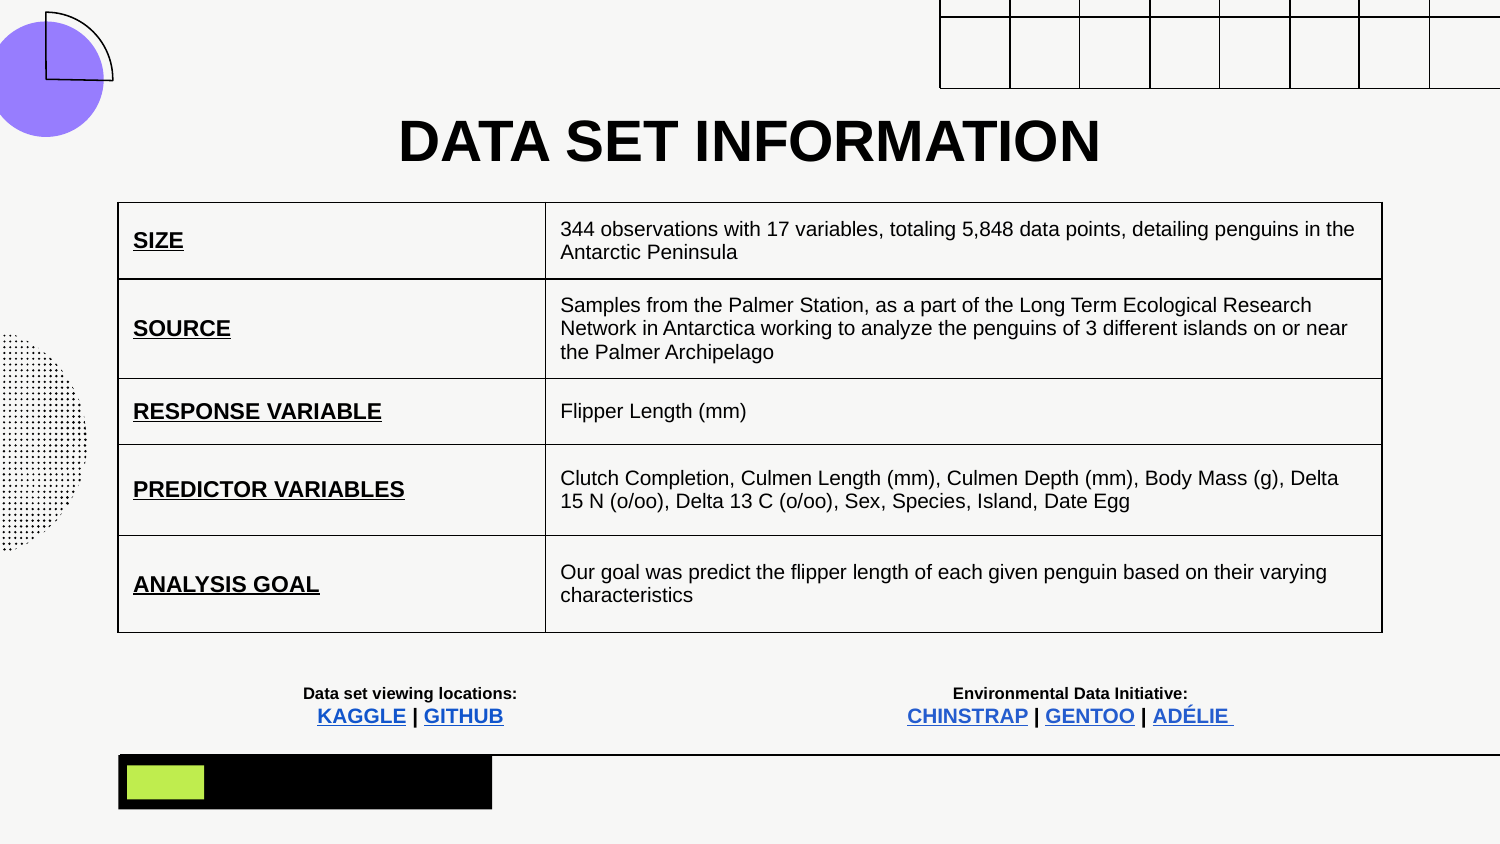

# DATA SET INFORMATION
| SIZE | 344 observations with 17 variables, totaling 5,848 data points, detailing penguins in the Antarctic Peninsula |
| --- | --- |
| SOURCE | Samples from the Palmer Station, as a part of the Long Term Ecological Research Network in Antarctica working to analyze the penguins of 3 different islands on or near the Palmer Archipelago |
| RESPONSE VARIABLE | Flipper Length (mm) |
| PREDICTOR VARIABLES | Clutch Completion, Culmen Length (mm), Culmen Depth (mm), Body Mass (g), Delta 15 N (o/oo), Delta 13 C (o/oo), Sex, Species, Island, Date Egg |
| ANALYSIS GOAL | Our goal was predict the flipper length of each given penguin based on their varying characteristics |
Data set viewing locations:
KAGGLE | GITHUB
Environmental Data Initiative:
CHINSTRAP | GENTOO | ADÉLIE